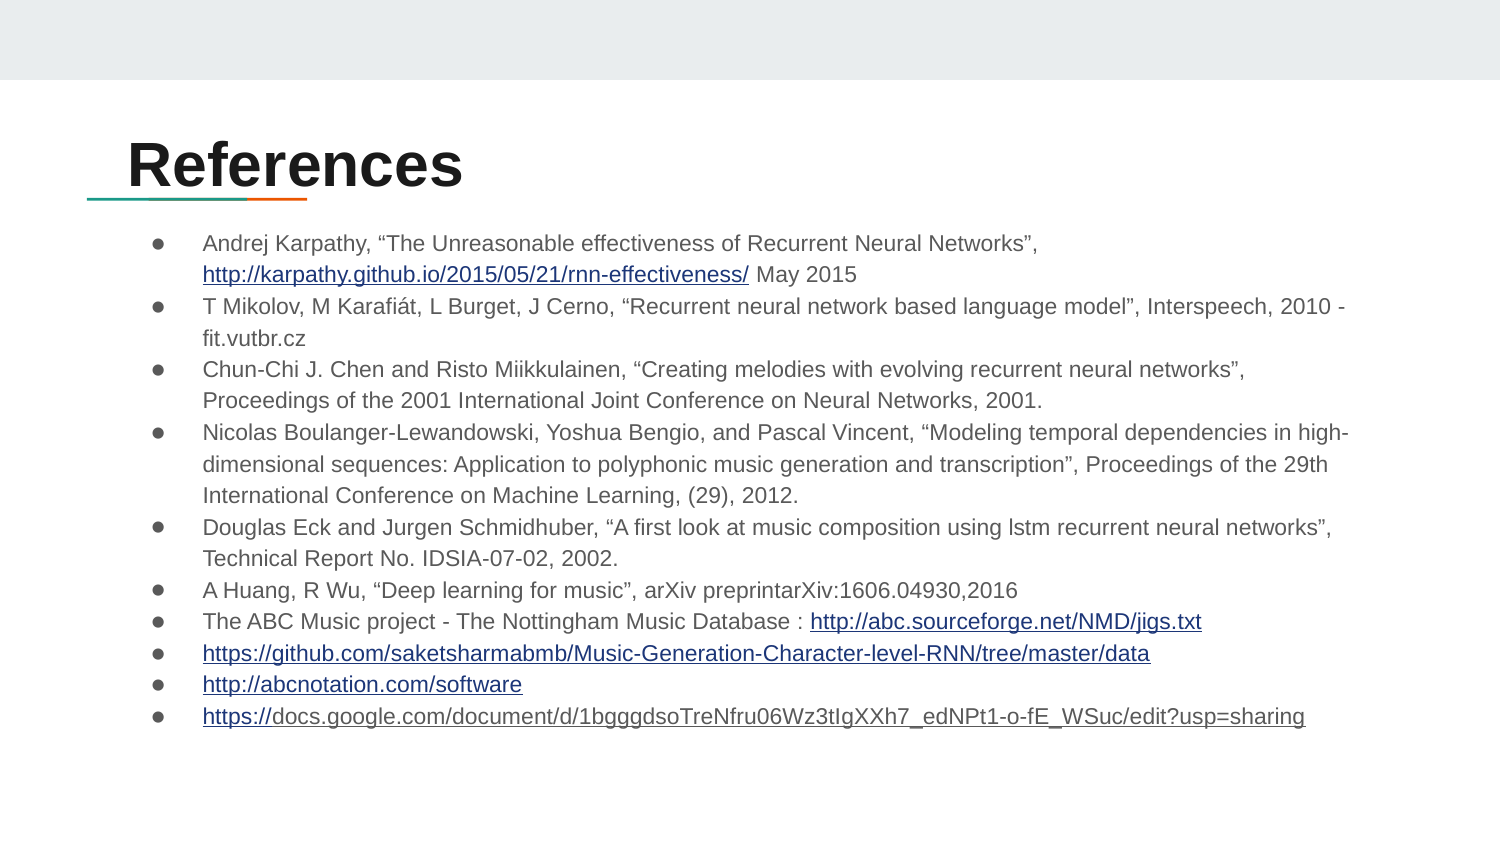

# References
Andrej Karpathy, “The Unreasonable effectiveness of Recurrent Neural Networks”, http://karpathy.github.io/2015/05/21/rnn-effectiveness/ May 2015
T Mikolov, M Karafiát, L Burget, J Cerno, “Recurrent neural network based language model”, Interspeech, 2010 - fit.vutbr.cz
Chun-Chi J. Chen and Risto Miikkulainen, “Creating melodies with evolving recurrent neural networks”, Proceedings of the 2001 International Joint Conference on Neural Networks, 2001.
Nicolas Boulanger-Lewandowski, Yoshua Bengio, and Pascal Vincent, “Modeling temporal dependencies in high-dimensional sequences: Application to polyphonic music generation and transcription”, Proceedings of the 29th International Conference on Machine Learning, (29), 2012.
Douglas Eck and Jurgen Schmidhuber, “A ﬁrst look at music composition using lstm recurrent neural networks”,  Technical Report No. IDSIA-07-02, 2002.
A Huang, R Wu, “Deep learning for music”, arXiv preprintarXiv:1606.04930,2016
The ABC Music project - The Nottingham Music Database : http://abc.sourceforge.net/NMD/jigs.txt
https://github.com/saketsharmabmb/Music-Generation-Character-level-RNN/tree/master/data
http://abcnotation.com/software
https://docs.google.com/document/d/1bgggdsoTreNfru06Wz3tIgXXh7_edNPt1-o-fE_WSuc/edit?usp=sharing